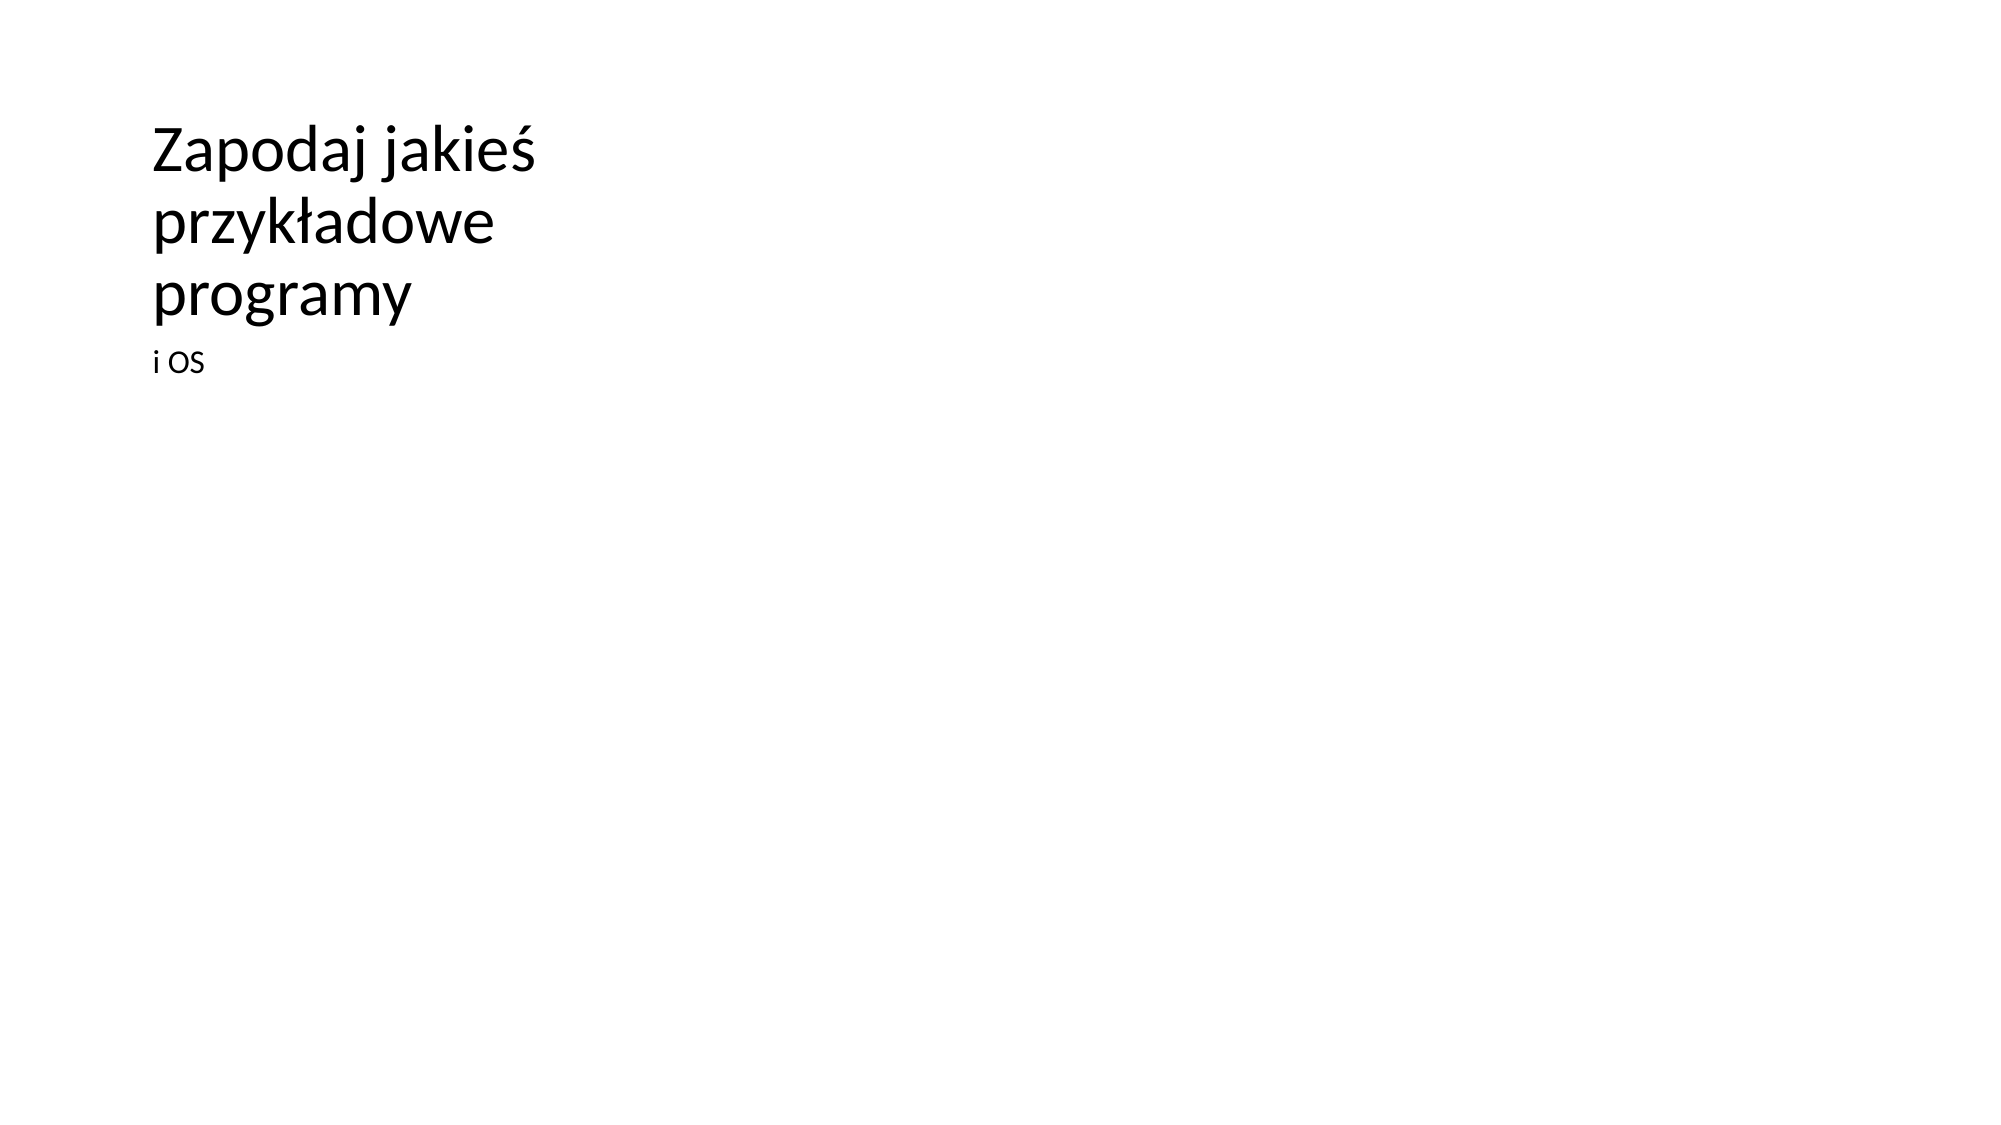

# Zapodaj jakieś przykładowe programy

i OS